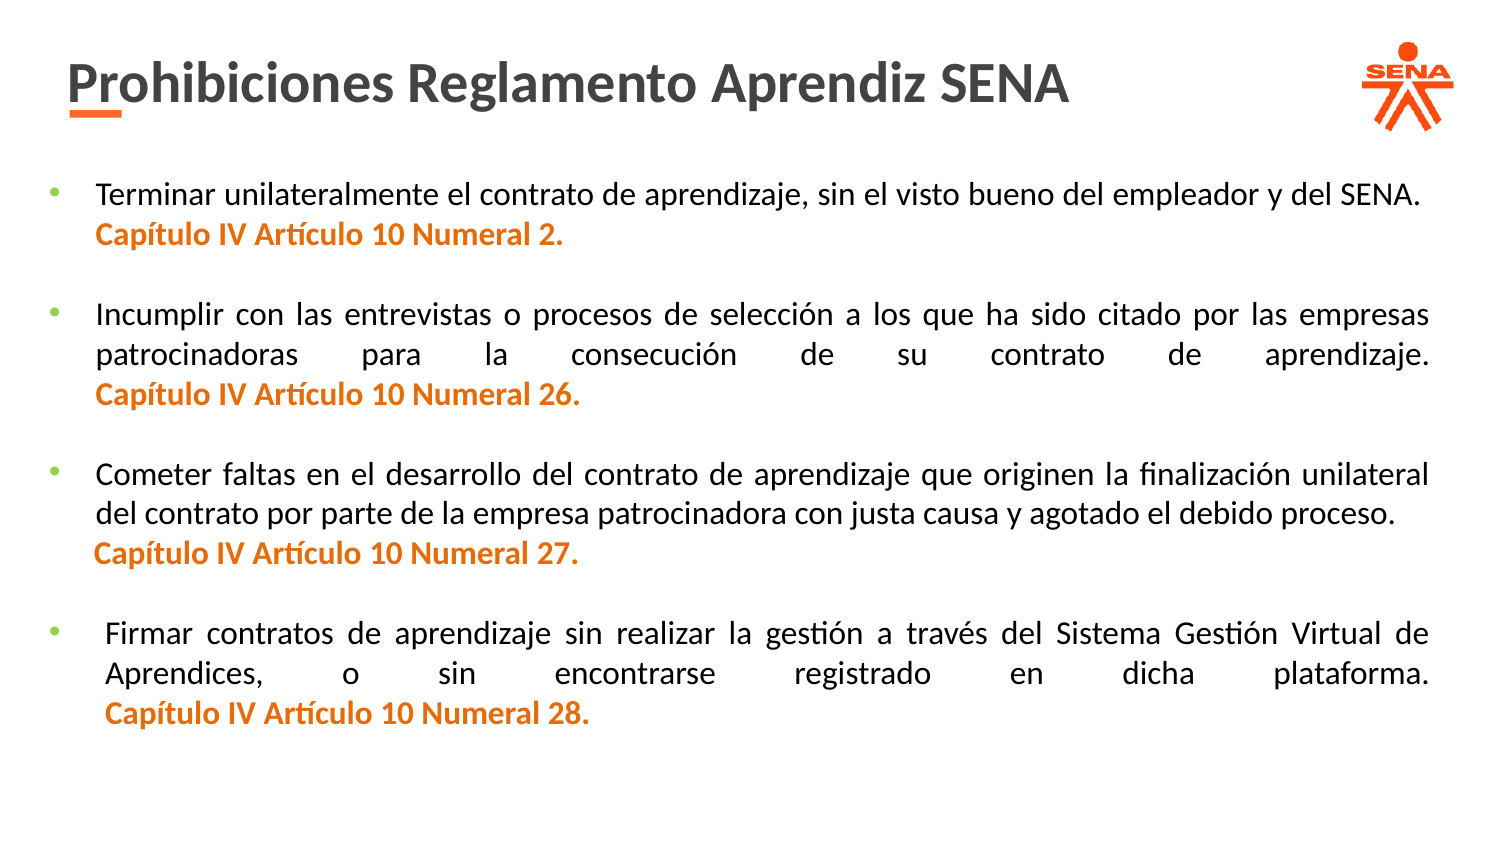

Prohibiciones Reglamento Aprendiz SENA

Terminar unilateralmente el contrato de aprendizaje, sin el visto bueno del empleador y del SENA.
Capítulo IV Artículo 10 Numeral 2.

Incumplir con las entrevistas o procesos de selección a los que ha sido citado por las empresas patrocinadoras para la consecución de su contrato de aprendizaje.
Capítulo IV Artículo 10 Numeral 26.

Cometer faltas en el desarrollo del contrato de aprendizaje que originen la finalización unilateral del contrato por parte de la empresa patrocinadora con justa causa y agotado el debido proceso.
      Capítulo IV Artículo 10 Numeral 27.

Firmar contratos de aprendizaje sin realizar la gestión a través del Sistema Gestión Virtual de Aprendices, o sin encontrarse registrado en dicha plataforma.
Capítulo IV Artículo 10 Numeral 28.